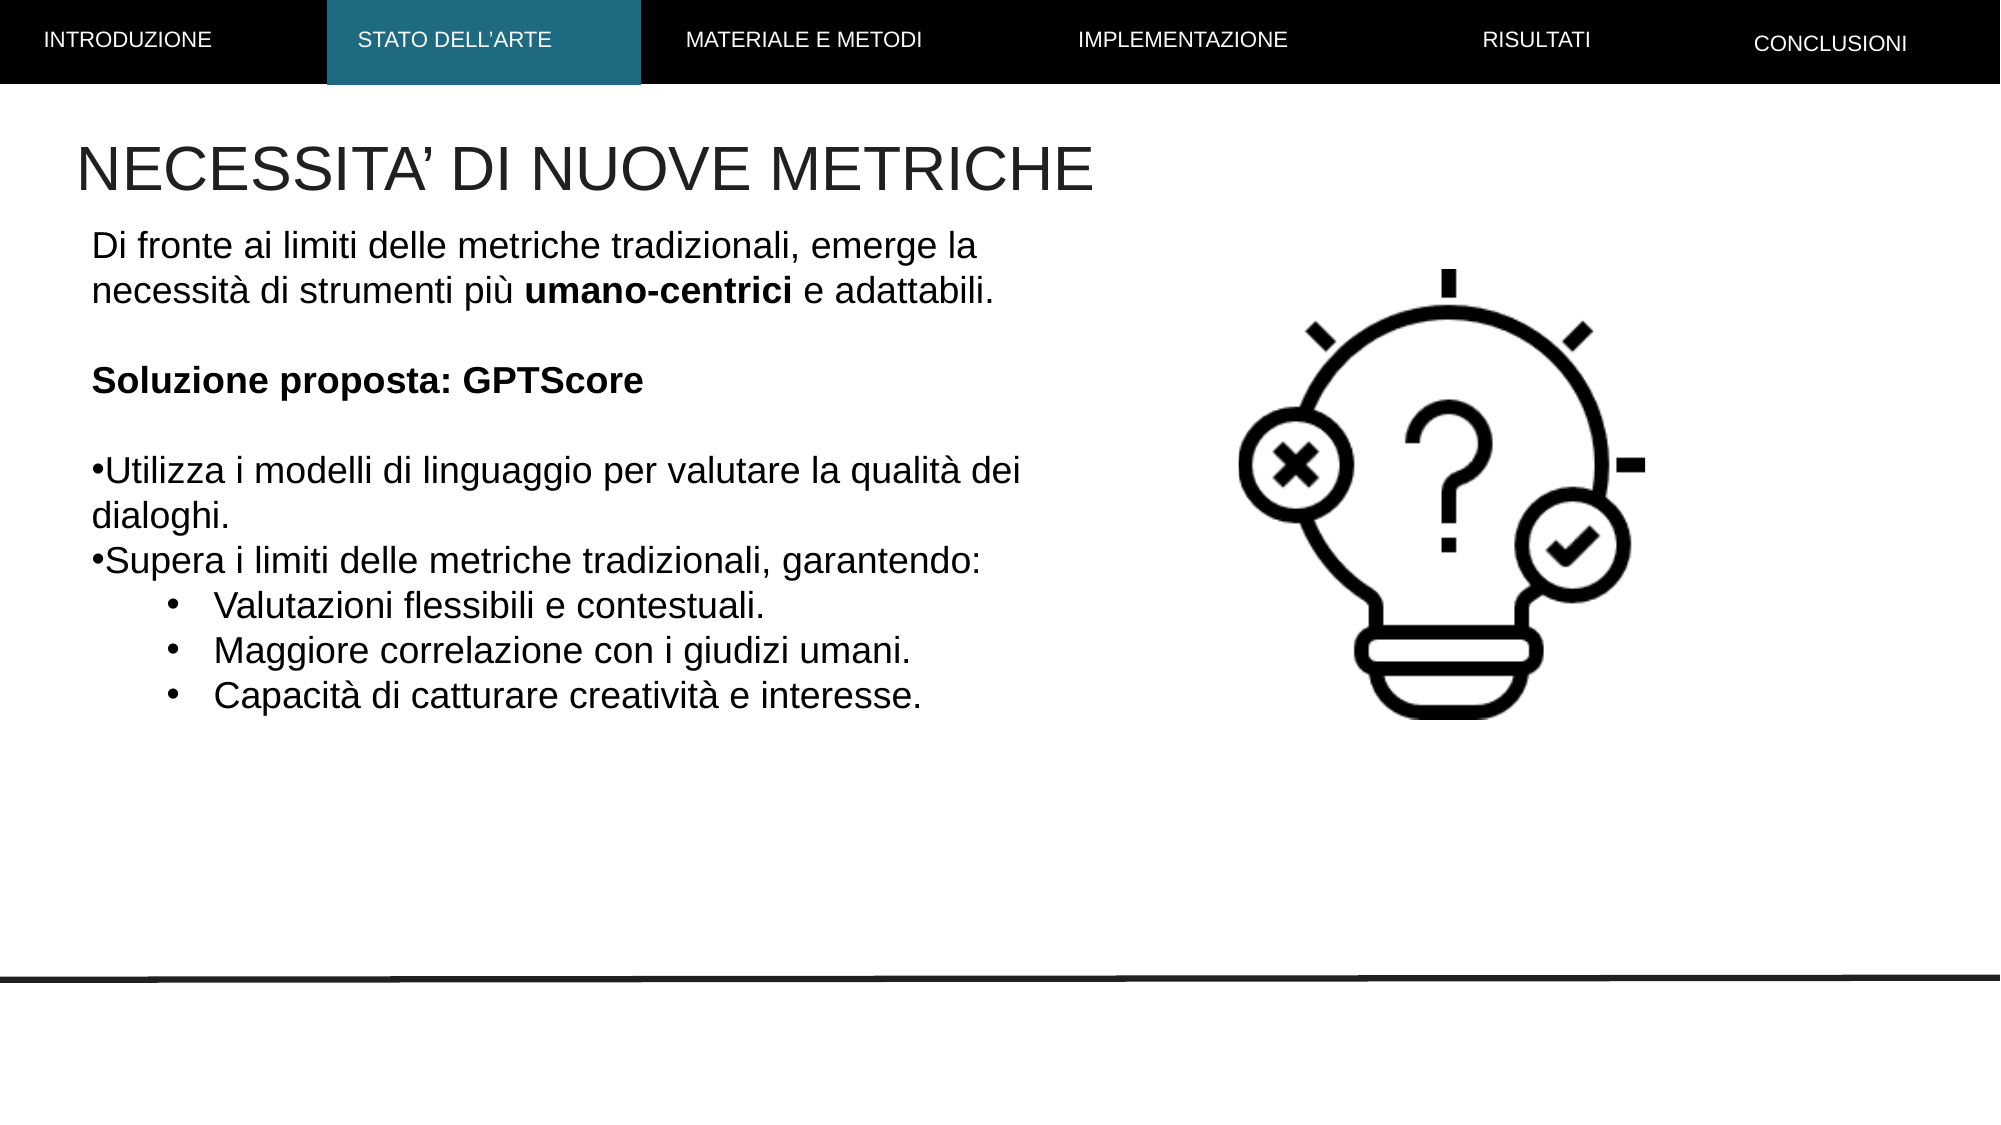

INTRODUZIONE
STATO DELL’ARTE
MATERIALE E METODI
IMPLEMENTAZIONE
RISULTATI
CONCLUSIONI
NECESSITA’ DI NUOVE METRICHE
Di fronte ai limiti delle metriche tradizionali, emerge la necessità di strumenti più umano-centrici e adattabili.

Soluzione proposta: GPTScore

Utilizza i modelli di linguaggio per valutare la qualità dei dialoghi.
Supera i limiti delle metriche tradizionali, garantendo:
Valutazioni flessibili e contestuali.
Maggiore correlazione con i giudizi umani.
Capacità di catturare creatività e interesse.